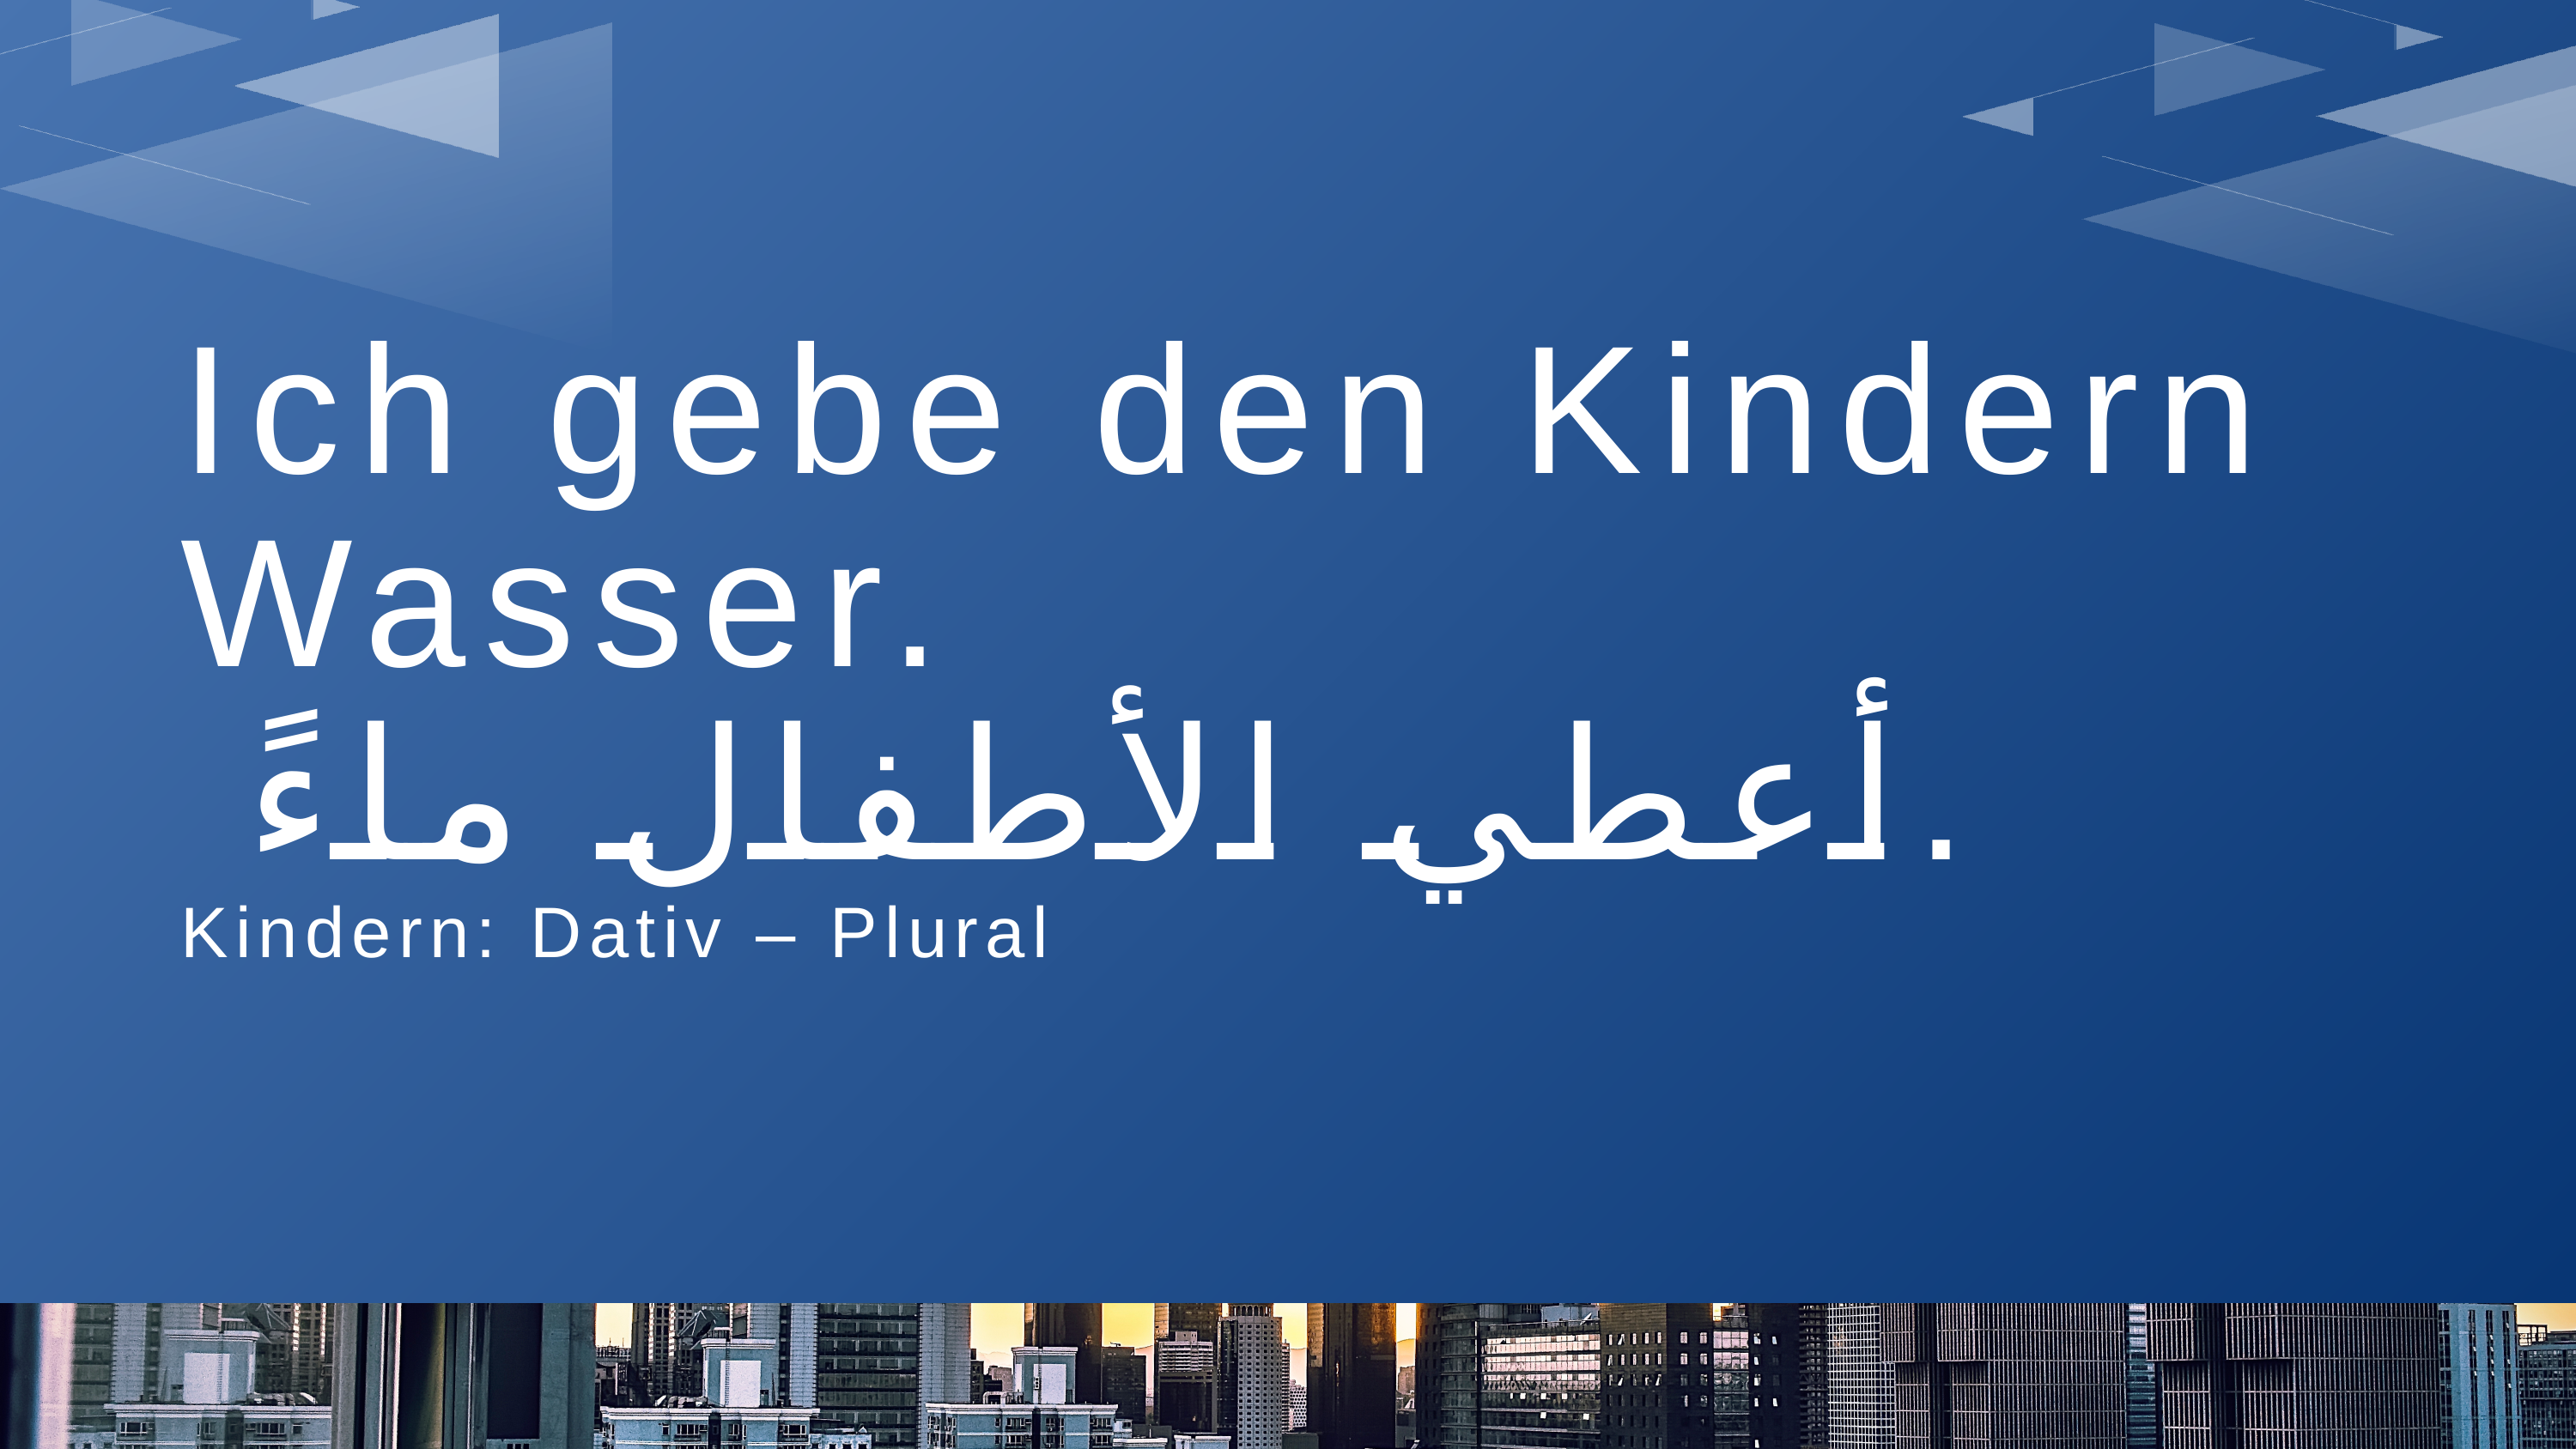

Ich gebe den Kindern Wasser.
 أعطي الأطفال ماءً.
Kindern: Dativ – Plural